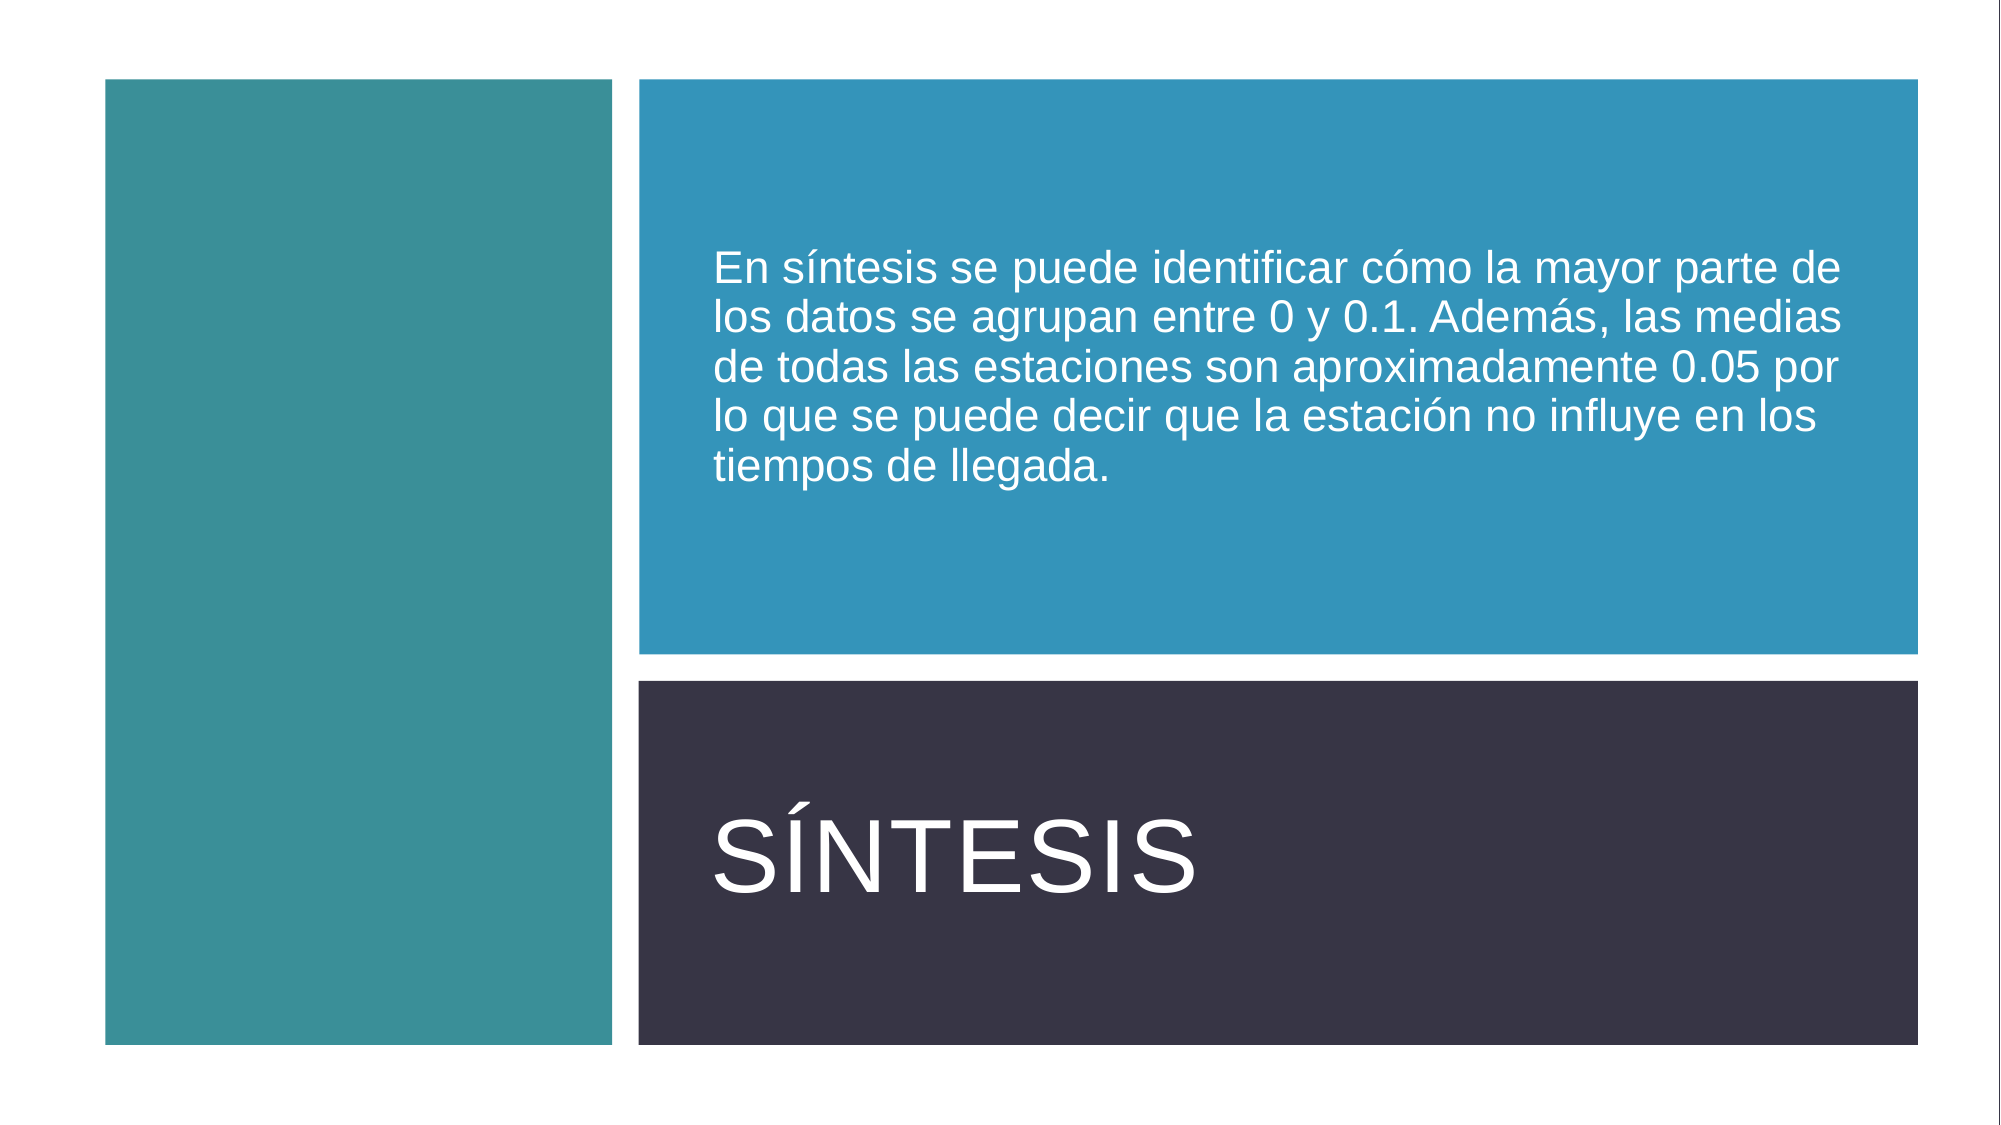

En síntesis se puede identificar cómo la mayor parte de los datos se agrupan entre 0 y 0.1. Además, las medias de todas las estaciones son aproximadamente 0.05 por lo que se puede decir que la estación no influye en los tiempos de llegada.

# Síntesis